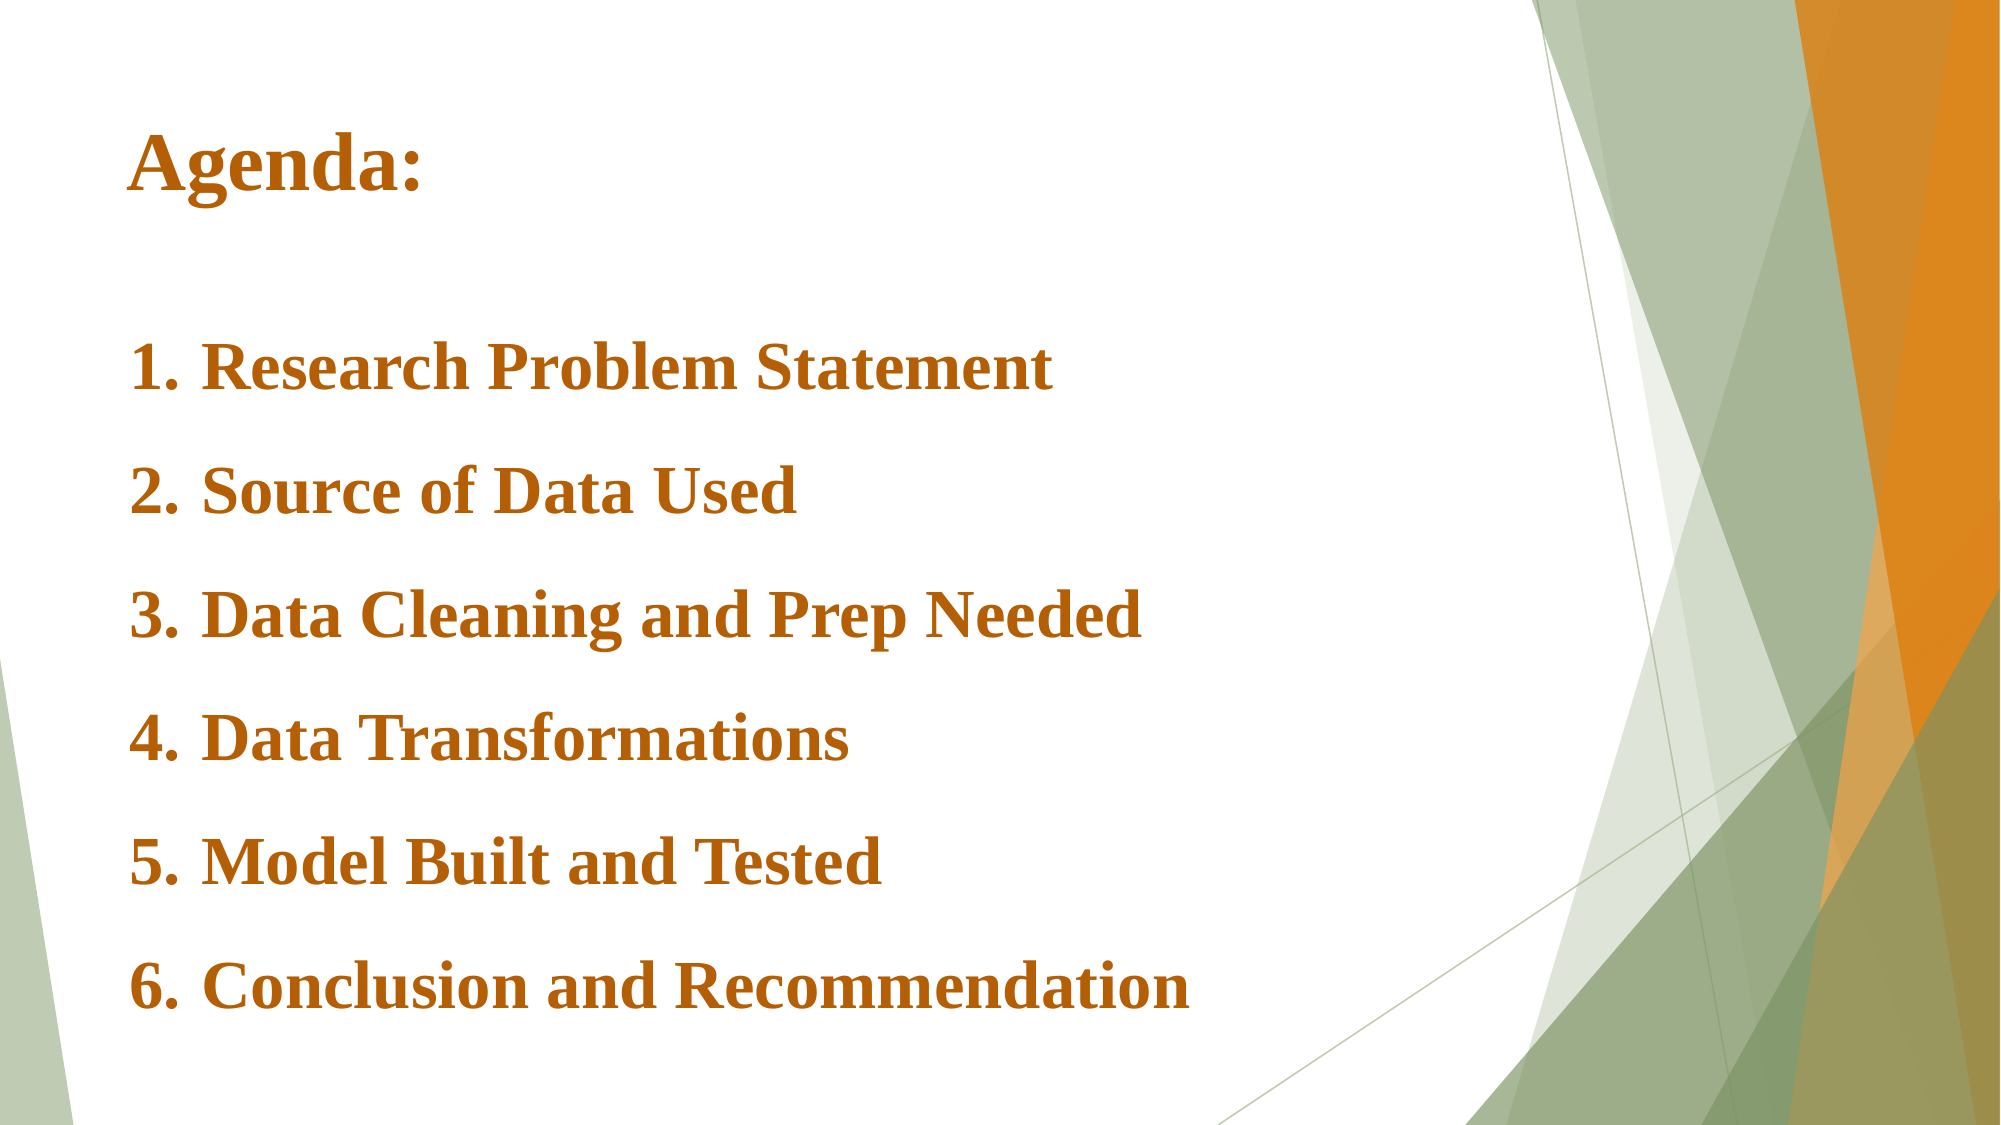

# Agenda:
Research Problem Statement
Source of Data Used
Data Cleaning and Prep Needed
Data Transformations
Model Built and Tested
Conclusion and Recommendation